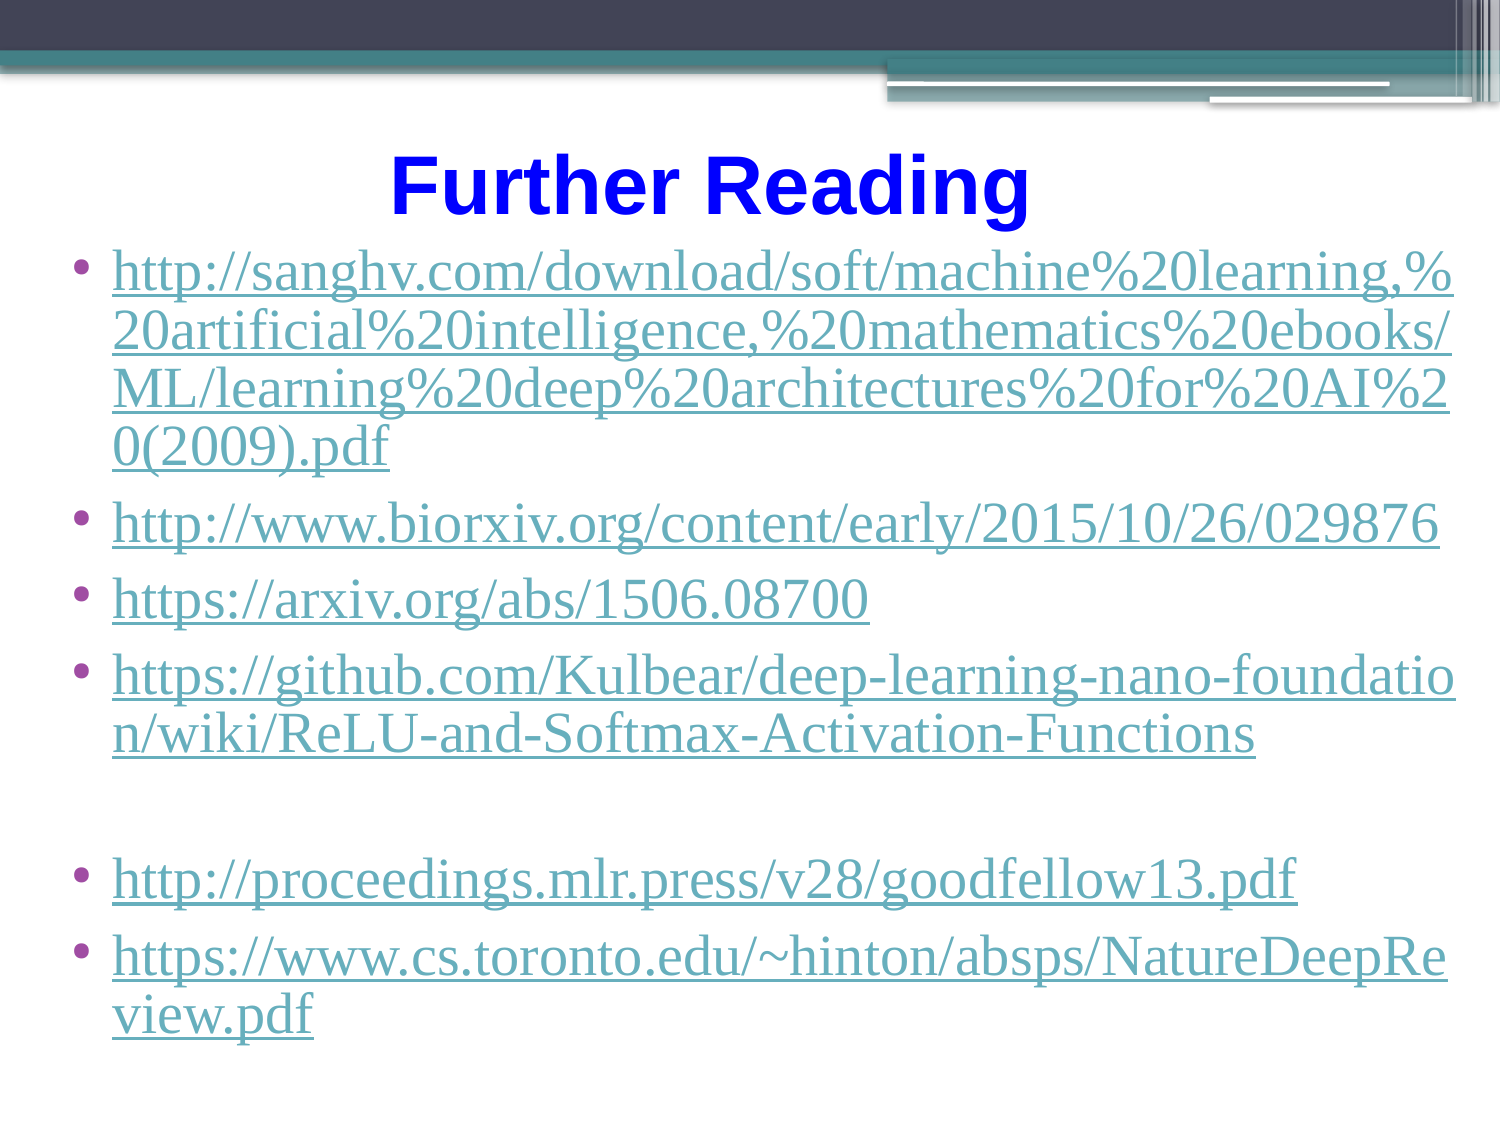

# Further Reading
http://sanghv.com/download/soft/machine%20learning,%20artificial%20intelligence,%20mathematics%20ebooks/ML/learning%20deep%20architectures%20for%20AI%20(2009).pdf
http://www.biorxiv.org/content/early/2015/10/26/029876
https://arxiv.org/abs/1506.08700
https://github.com/Kulbear/deep-learning-nano-foundation/wiki/ReLU-and-Softmax-Activation-Functions
http://proceedings.mlr.press/v28/goodfellow13.pdf
https://www.cs.toronto.edu/~hinton/absps/NatureDeepReview.pdf